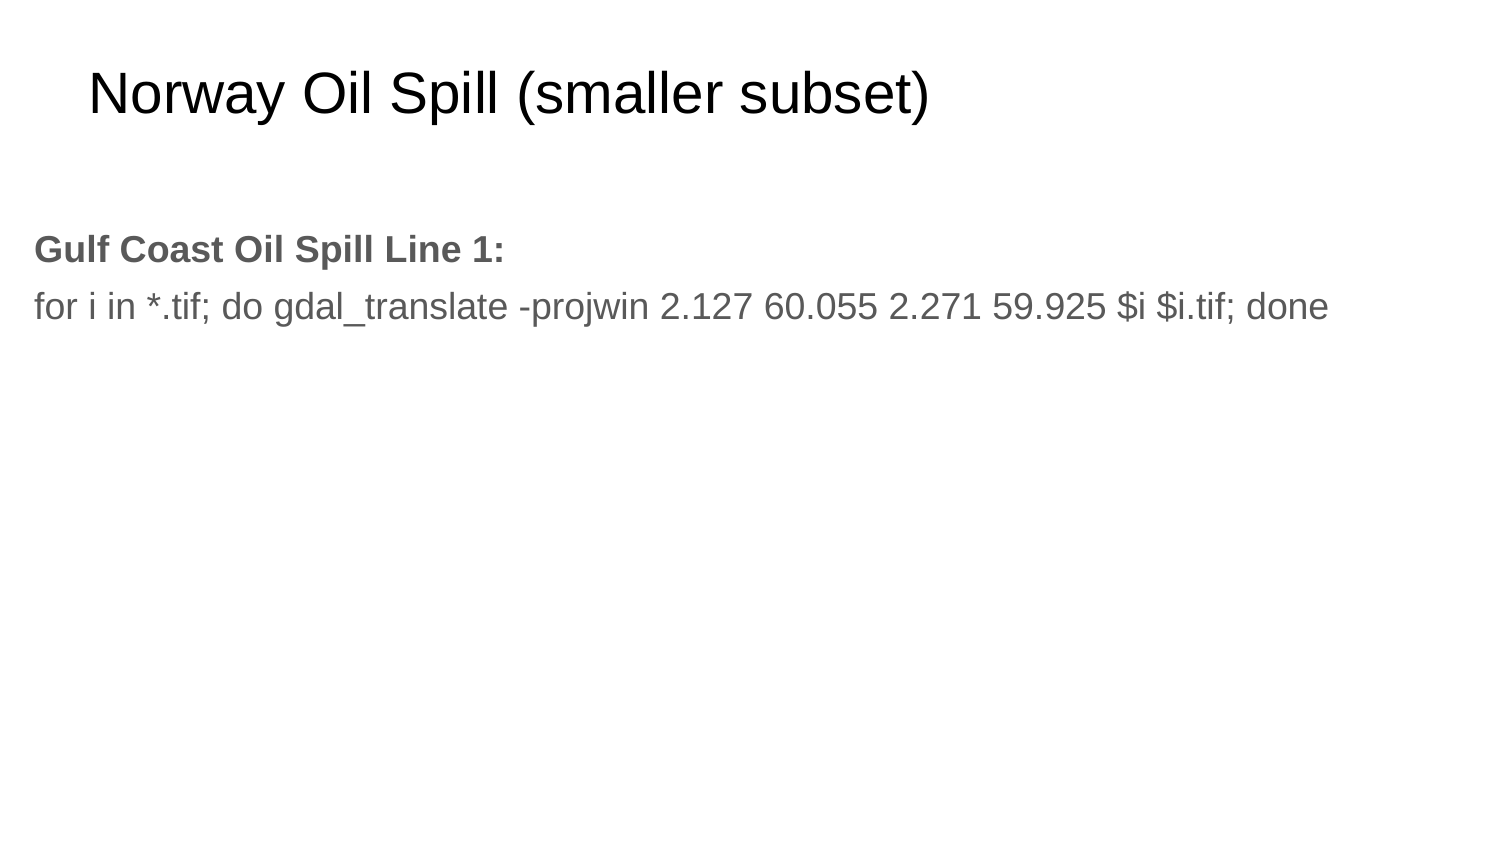

# Norway Oil Spill (smaller subset)
Gulf Coast Oil Spill Line 1:
for i in *.tif; do gdal_translate -projwin 2.127 60.055 2.271 59.925 $i $i.tif; done